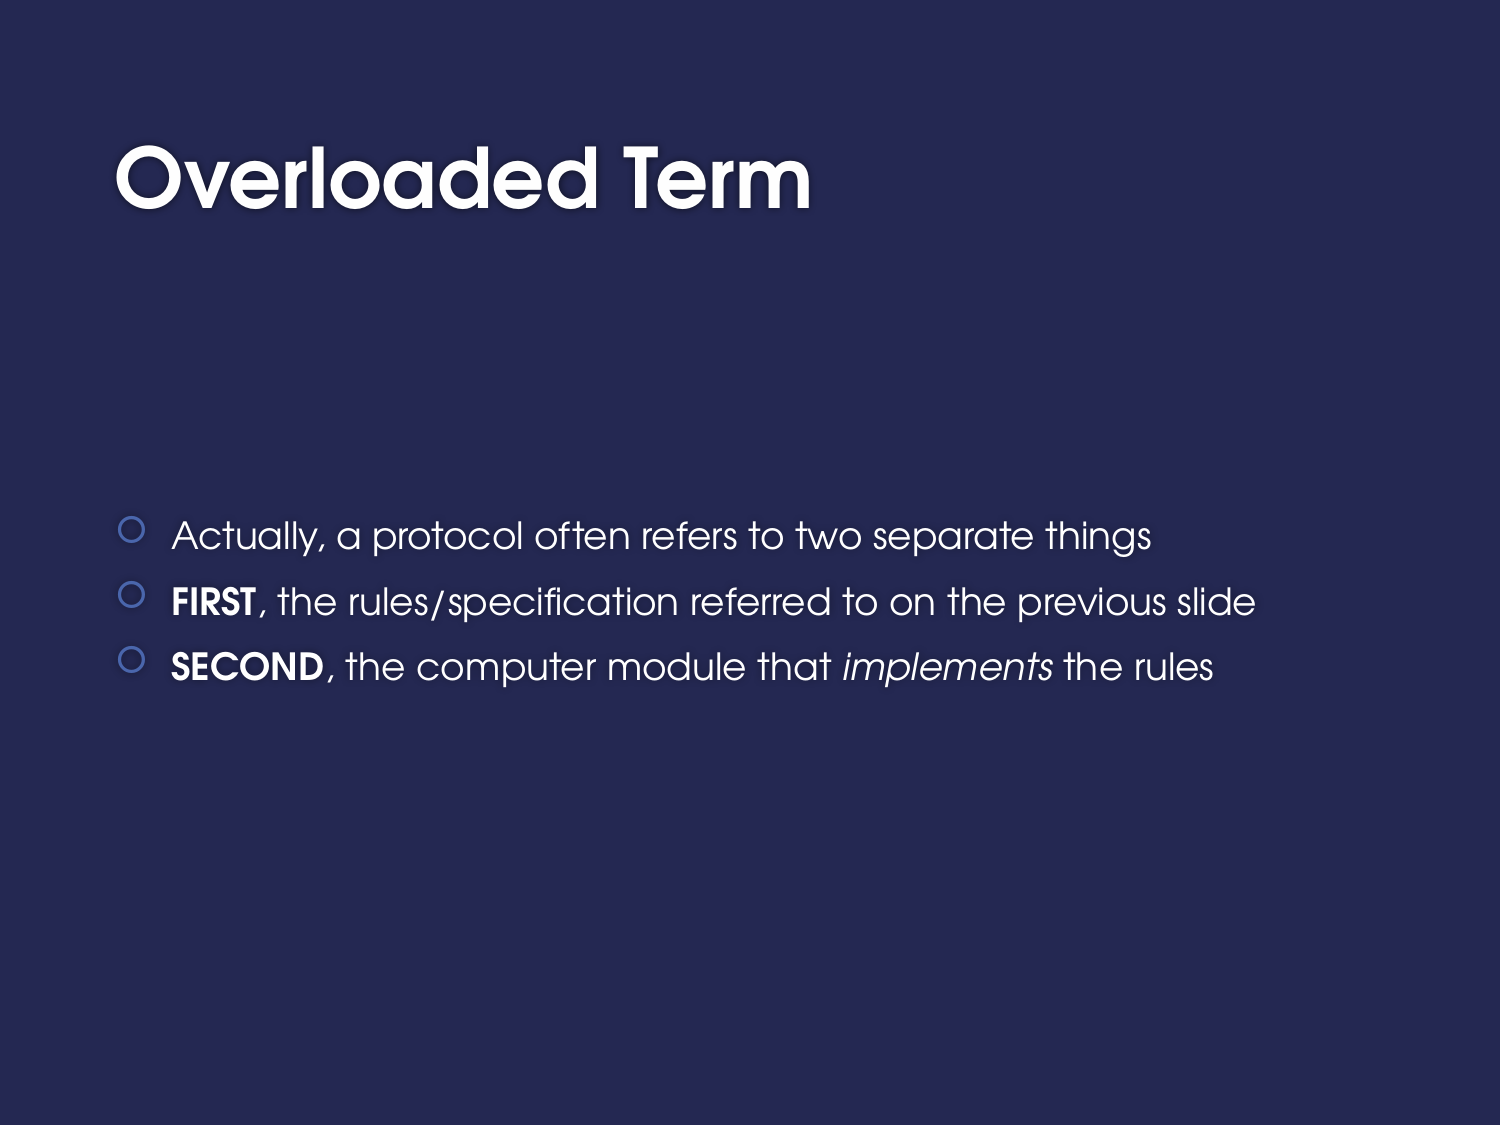

# Overloaded Term
Actually, a protocol often refers to two separate things
FIRST, the rules/specification referred to on the previous slide
SECOND, the computer module that implements the rules